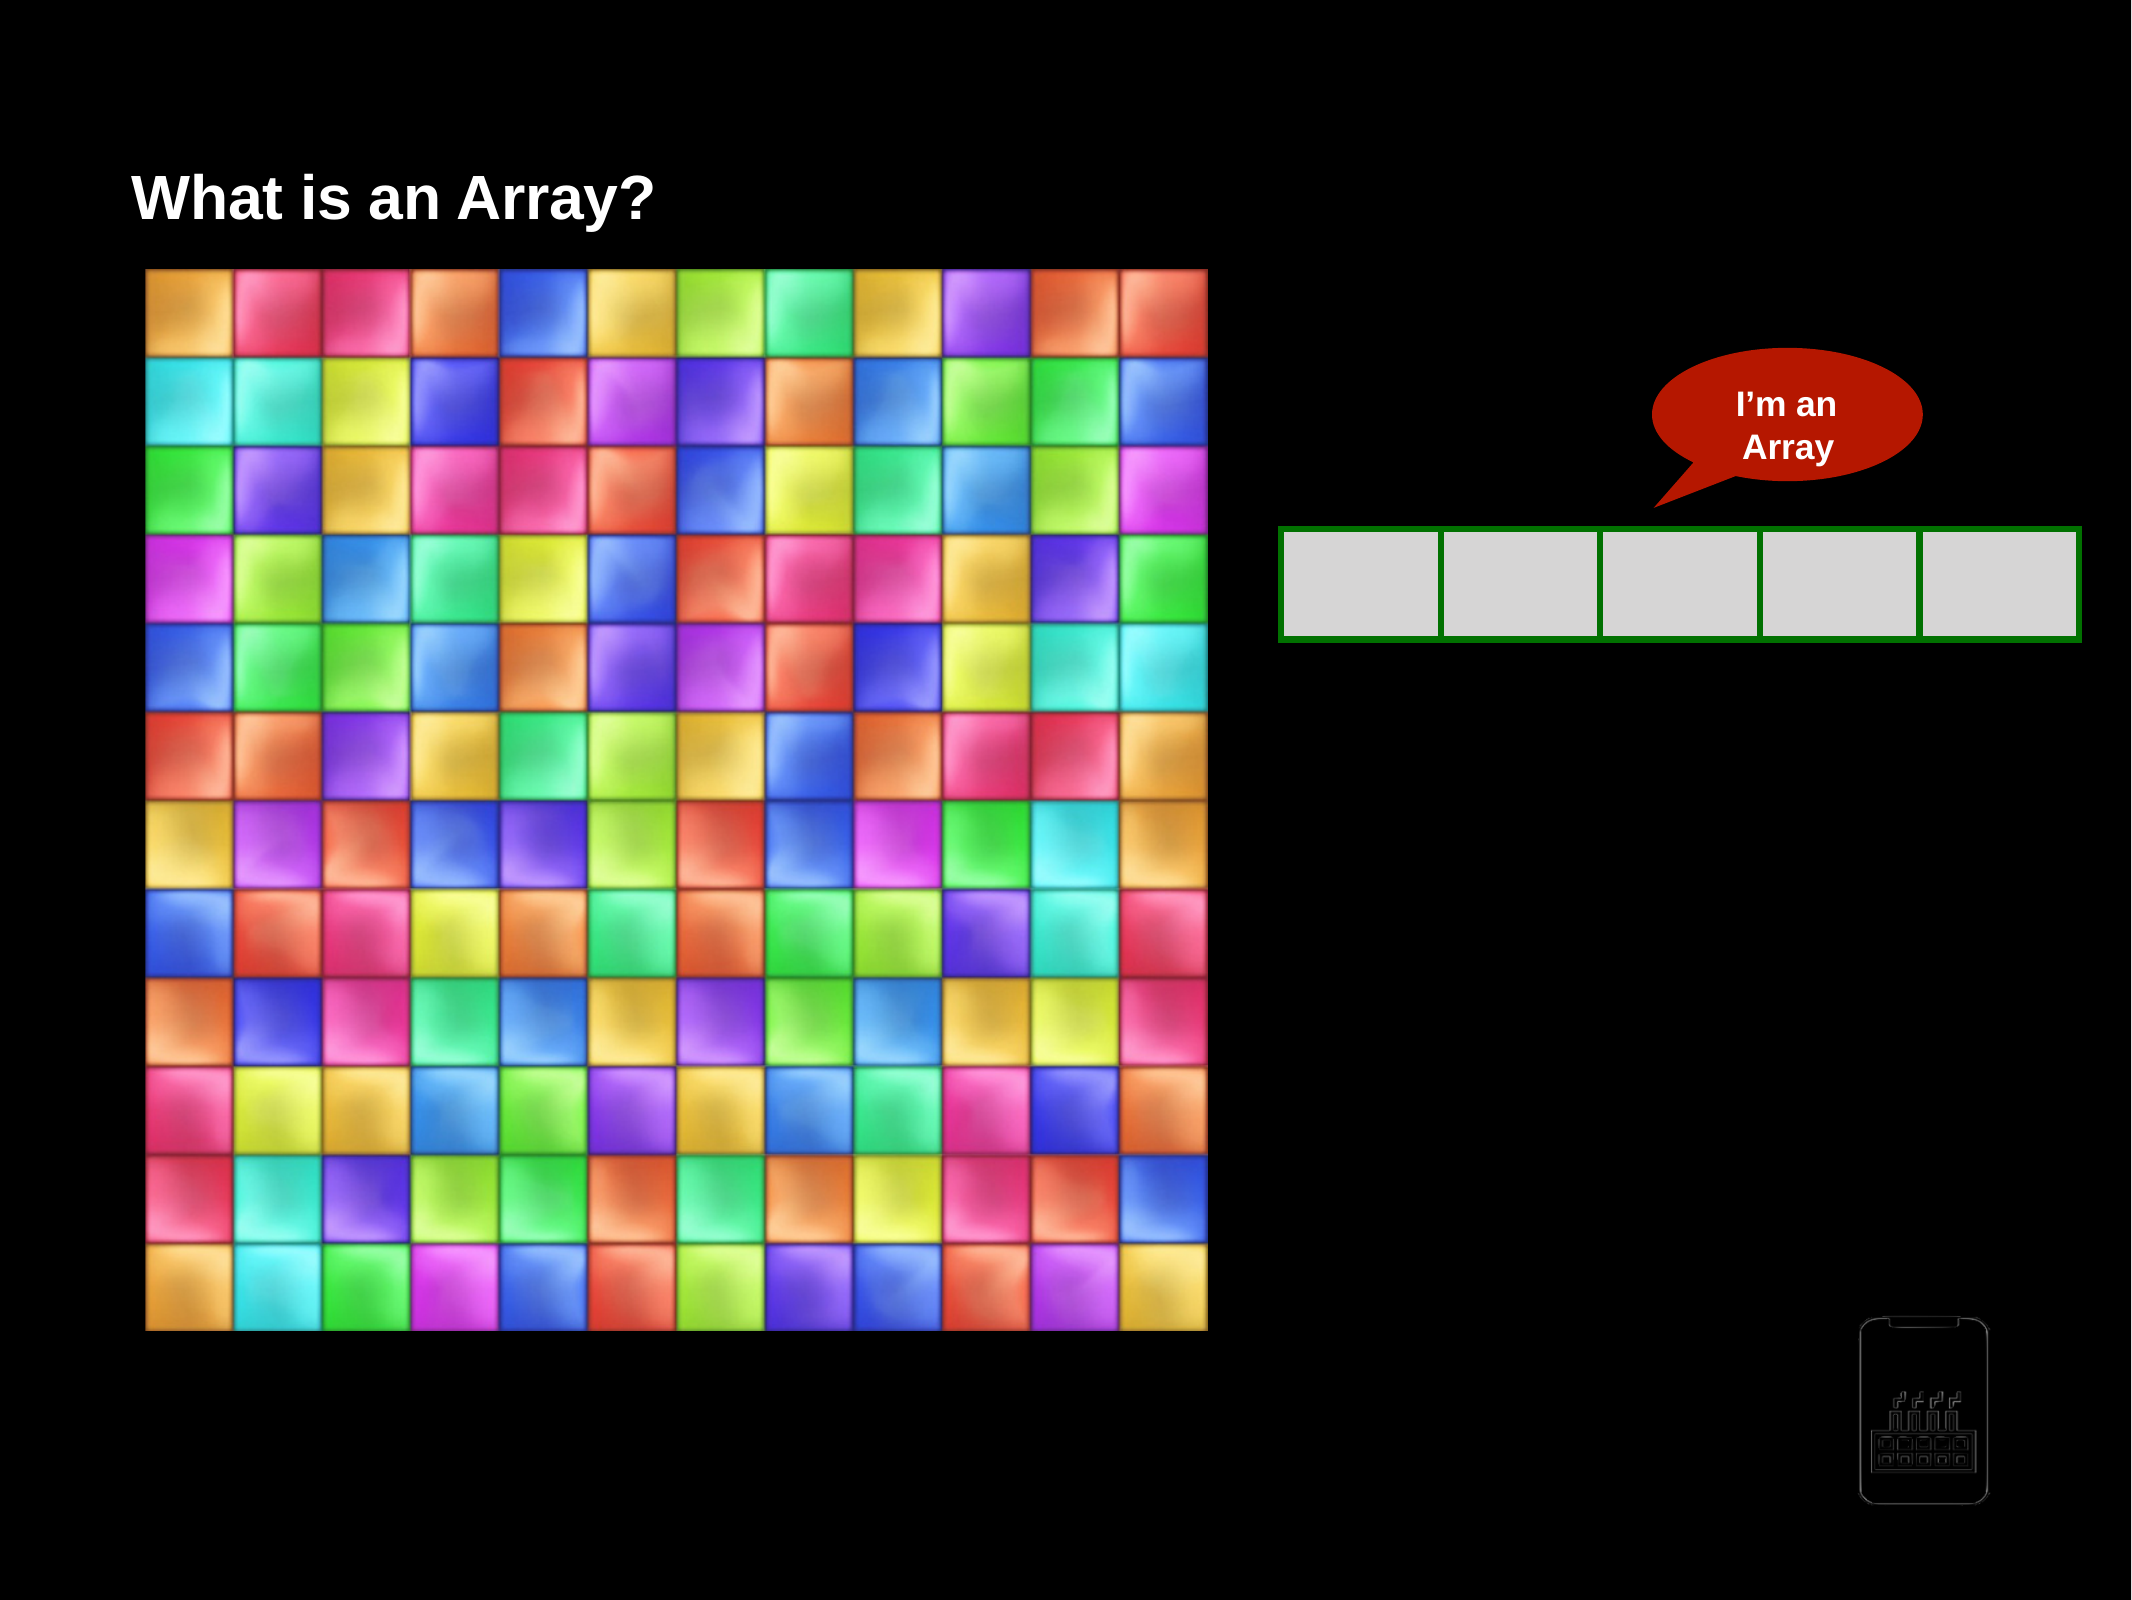

What is an Array?

I’m an
Array

AppMillers
www.appmillers.com